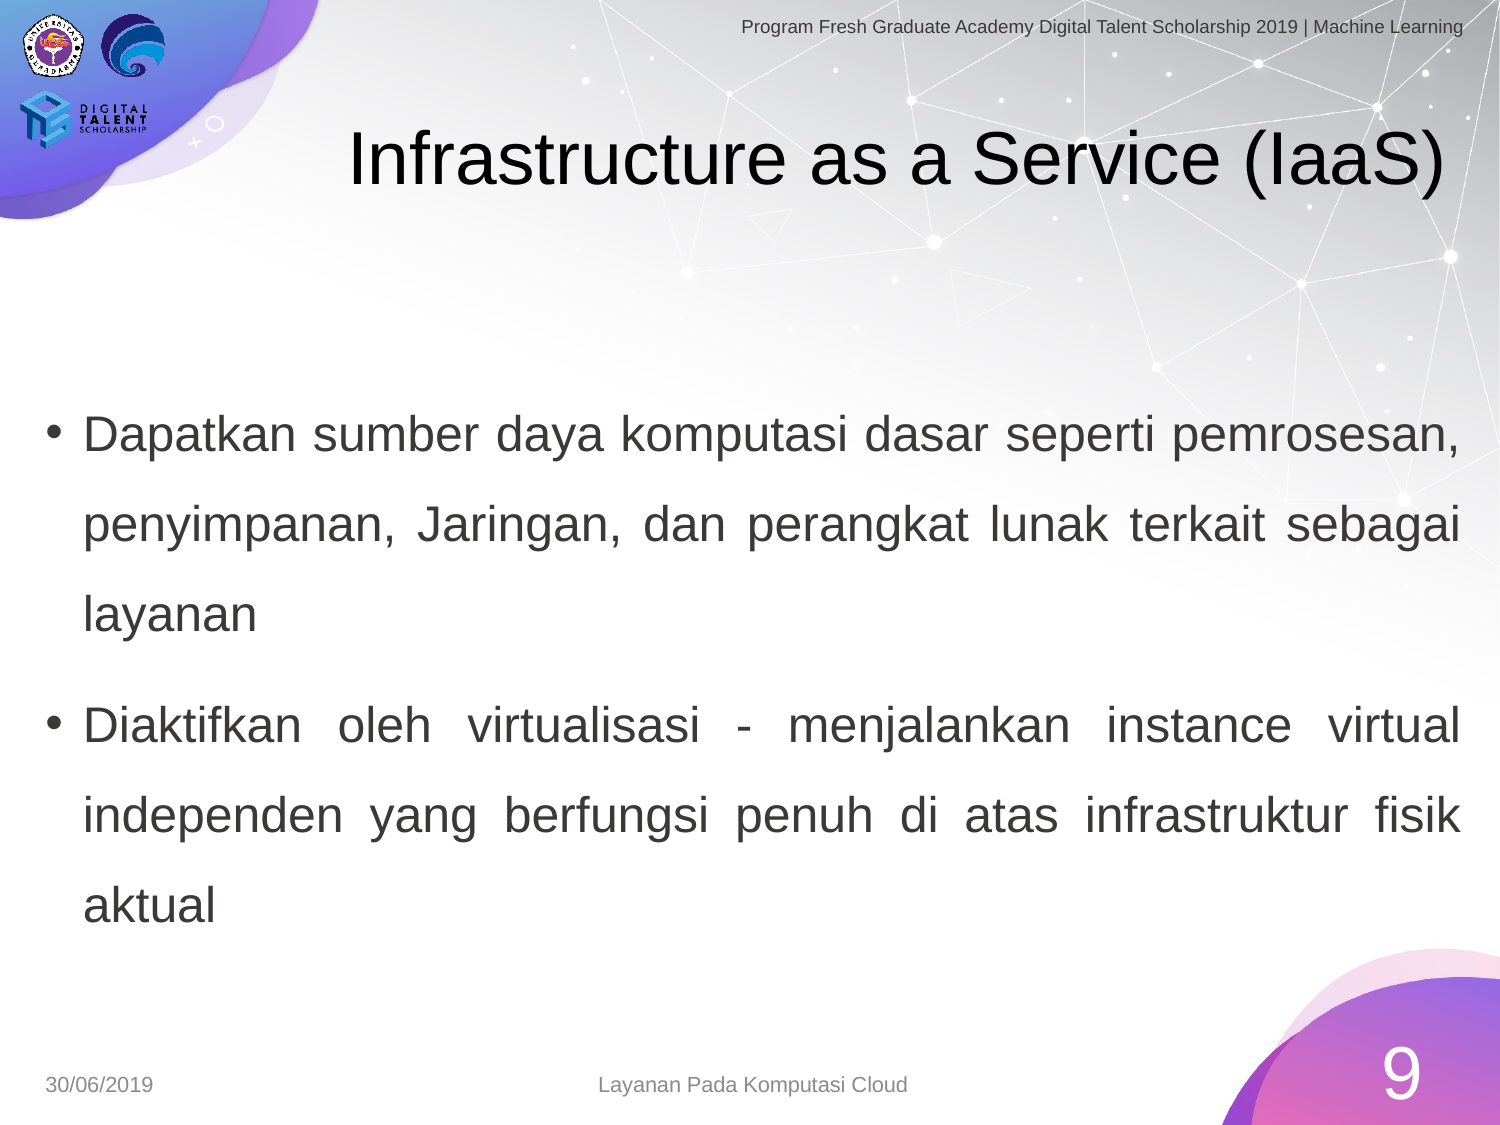

# Infrastructure as a Service (IaaS)
Dapatkan sumber daya komputasi dasar seperti pemrosesan, penyimpanan, Jaringan, dan perangkat lunak terkait sebagai layanan
Diaktifkan oleh virtualisasi - menjalankan instance virtual independen yang berfungsi penuh di atas infrastruktur fisik aktual
9
Layanan Pada Komputasi Cloud
30/06/2019